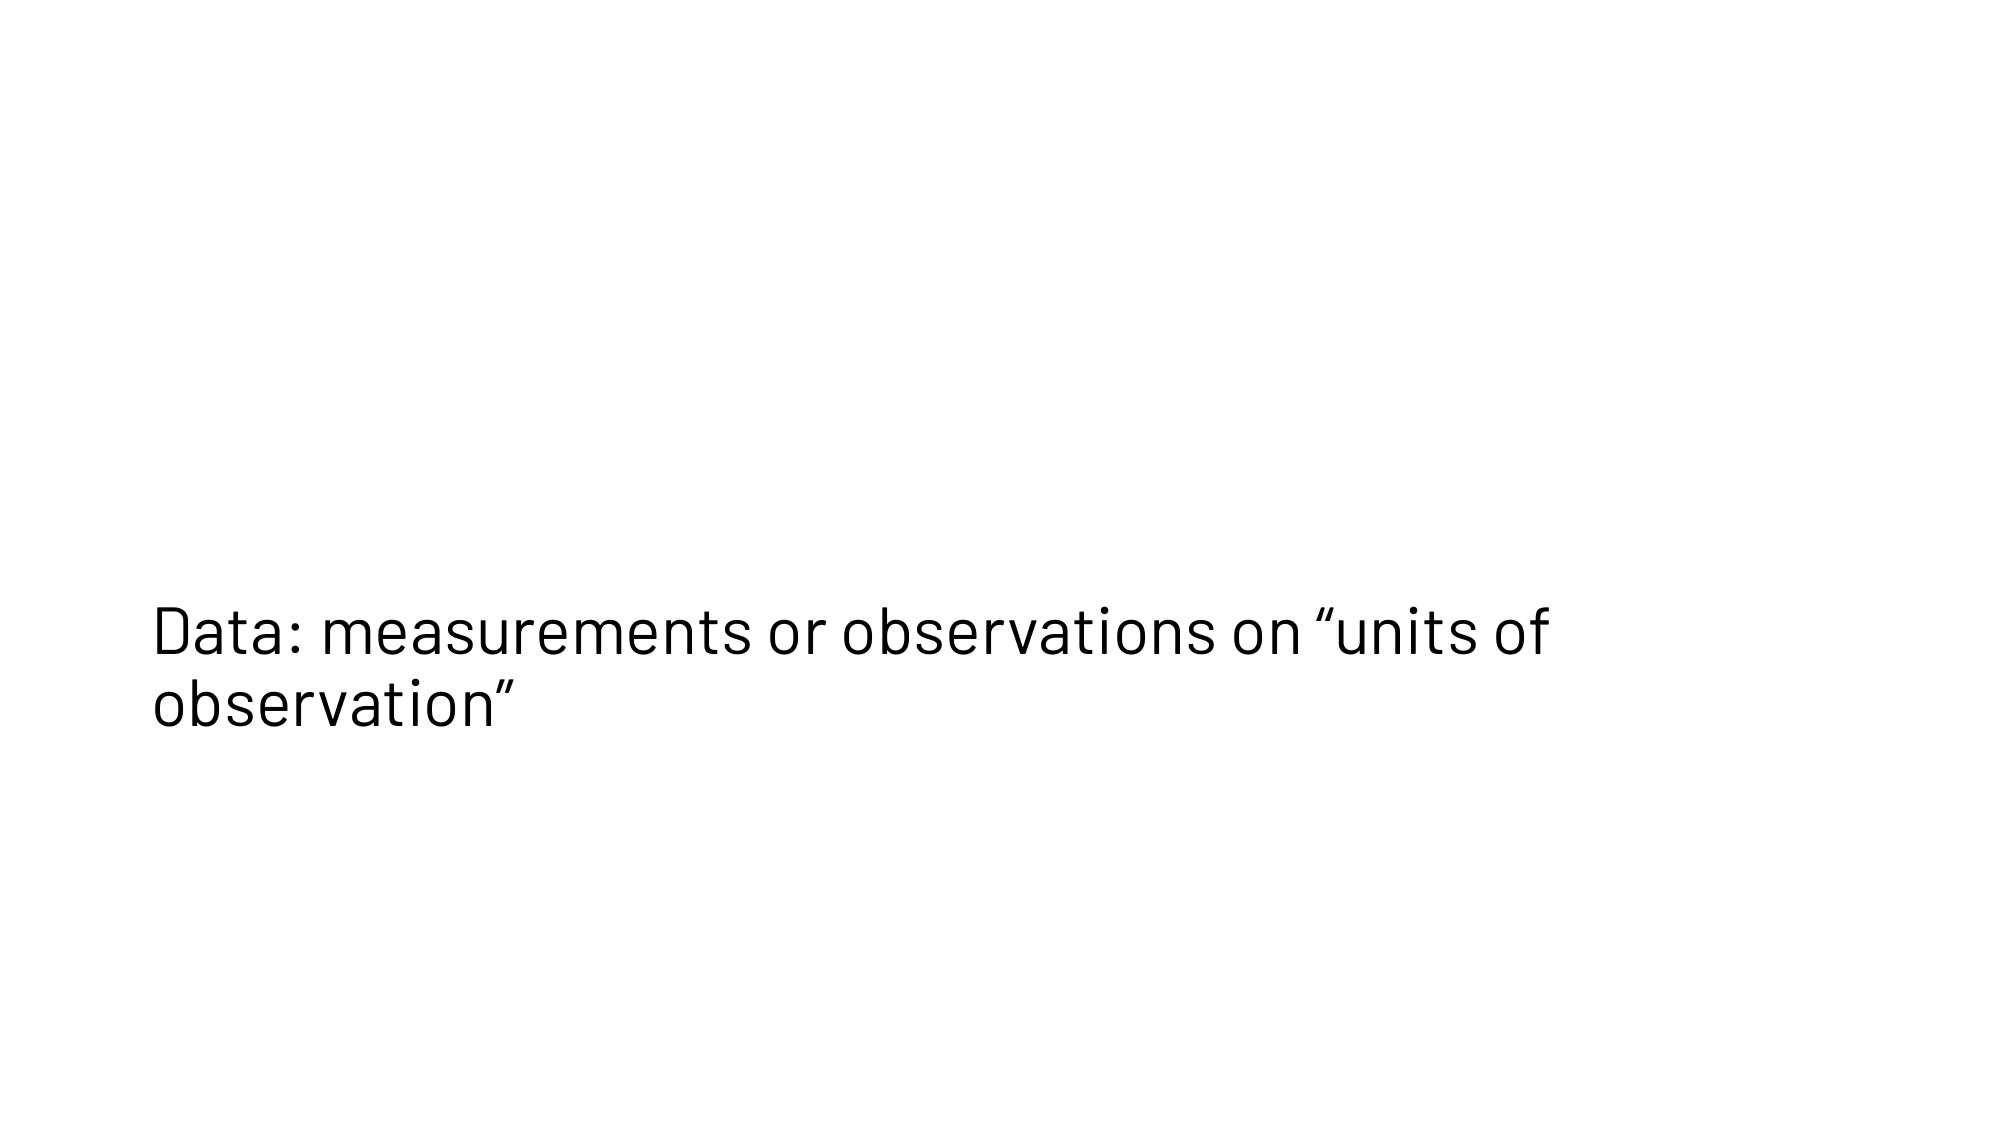

# Data: measurements or observations on “units of observation”